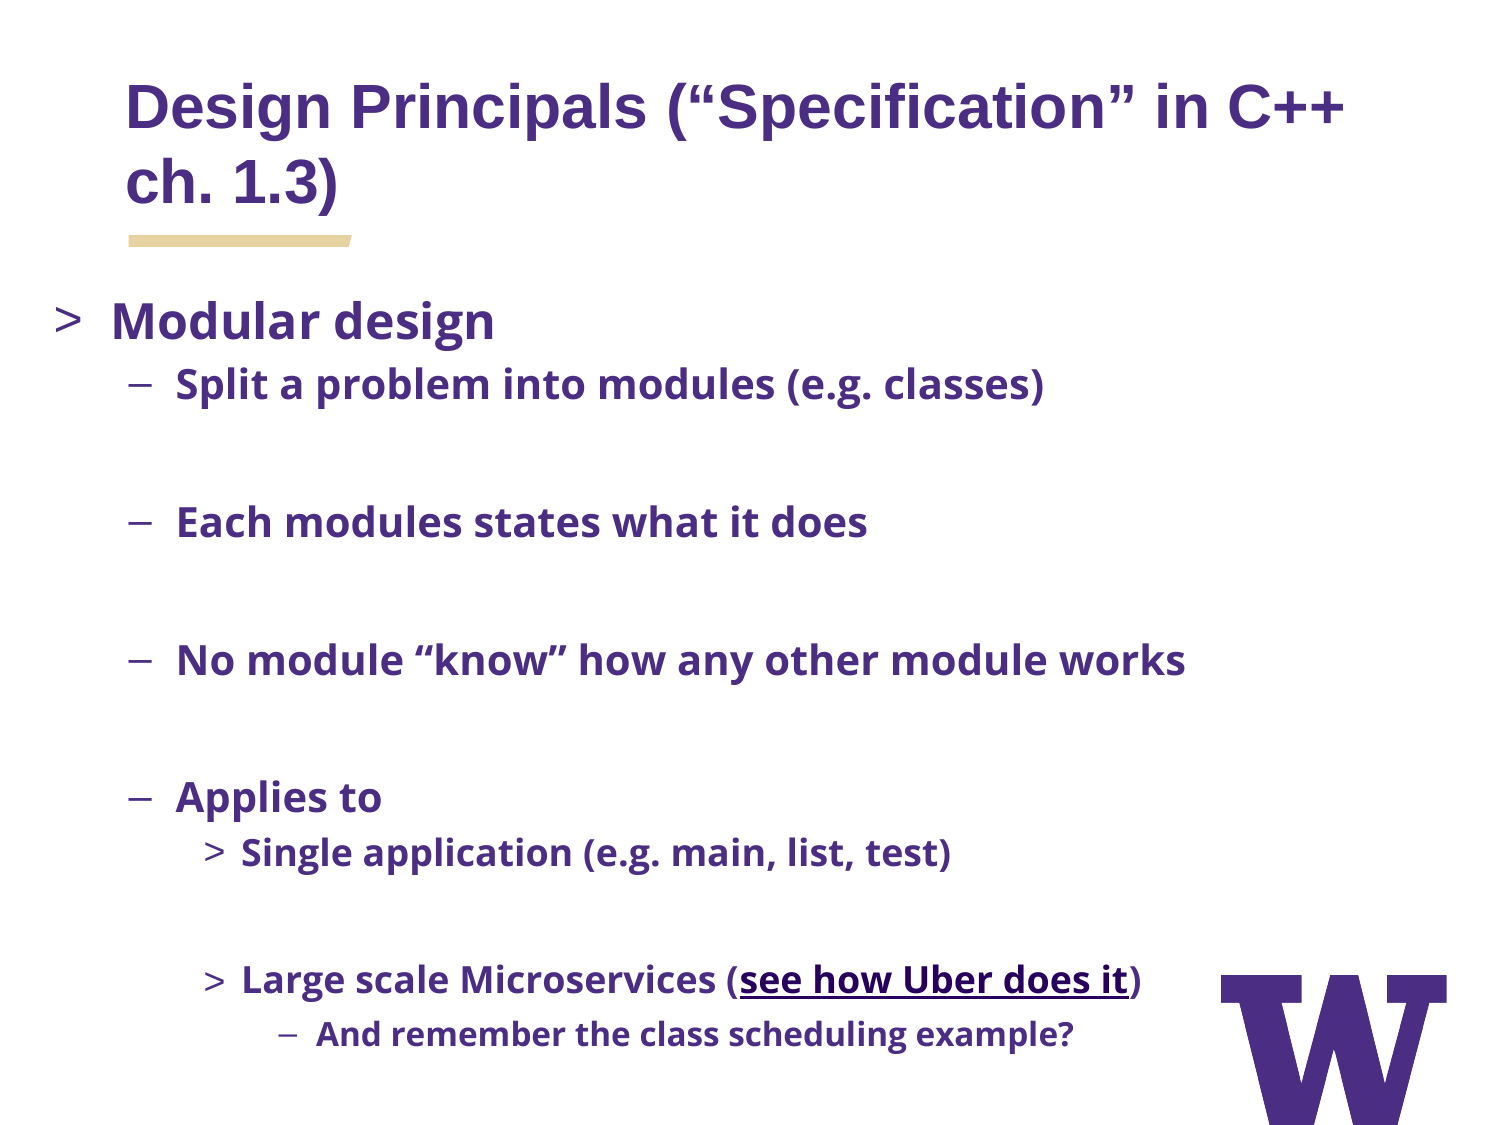

# Design Principals (“Specification” in C++ ch. 1.3)
Modular design
Split a problem into modules (e.g. classes)

Each modules states what it does

No module “know” how any other module works

Applies to
Single application (e.g. main, list, test)

Large scale Microservices (see how Uber does it)
And remember the class scheduling example?